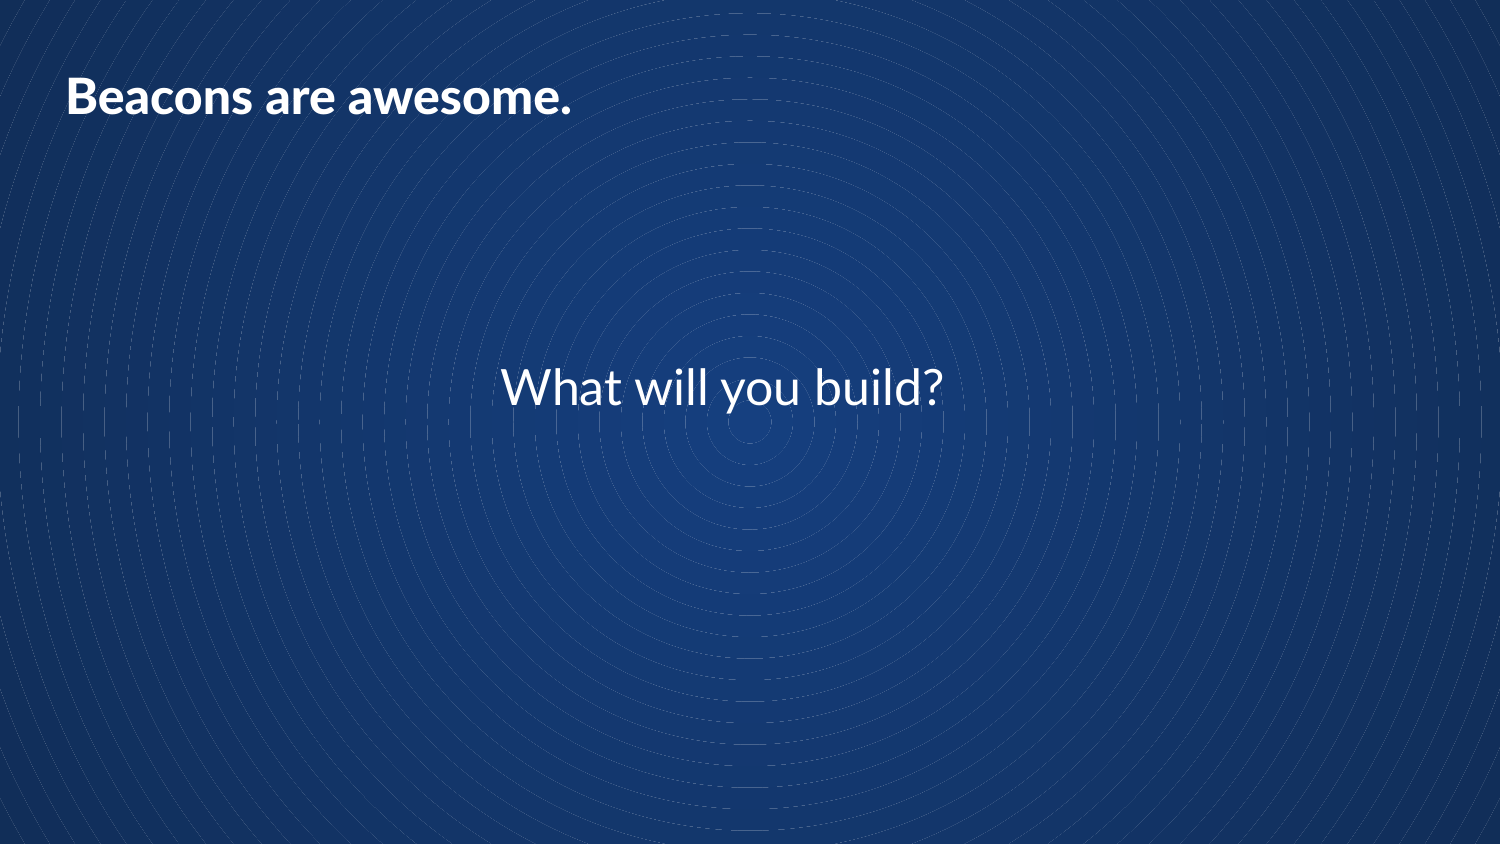

# Beacons are awesome.
What will you build?